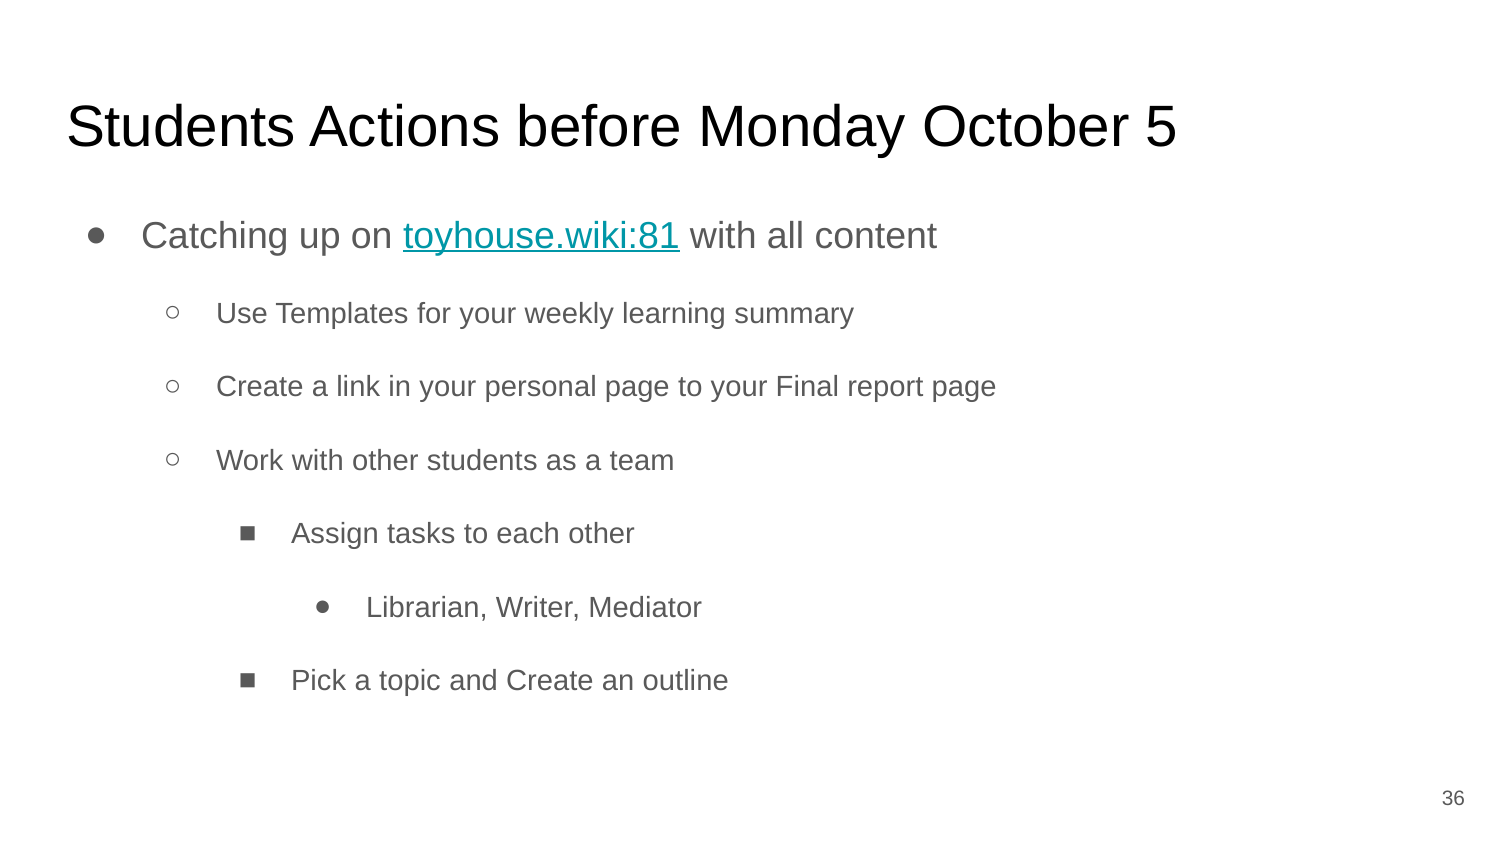

# Students Actions before Monday October 5
Catching up on toyhouse.wiki:81 with all content
Use Templates for your weekly learning summary
Create a link in your personal page to your Final report page
Work with other students as a team
Assign tasks to each other
Librarian, Writer, Mediator
Pick a topic and Create an outline

36